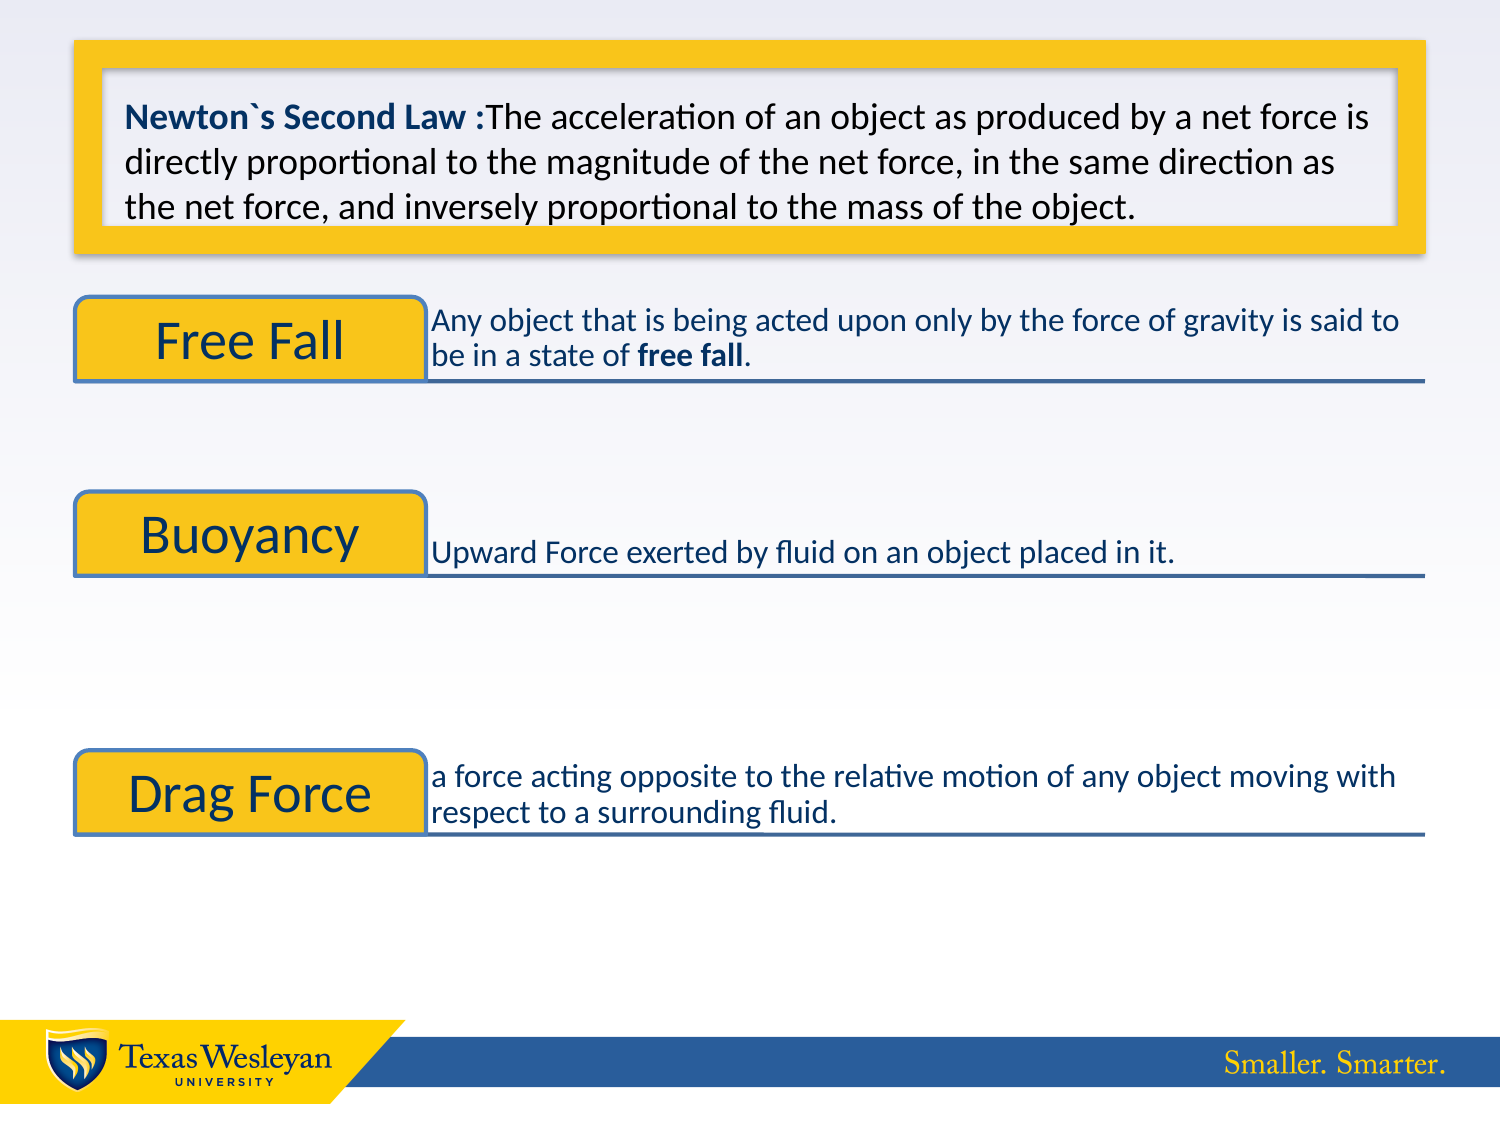

Newton`s Second Law :The acceleration of an object as produced by a net force is directly proportional to the magnitude of the net force, in the same direction as the net force, and inversely proportional to the mass of the object.
Any object that is being acted upon only by the force of gravity is said to be in a state of free fall.
Free Fall

Upward Force exerted by fluid on an object placed in it.
Buoyancy

a force acting opposite to the relative motion of any object moving with respect to a surrounding fluid.
Drag Force